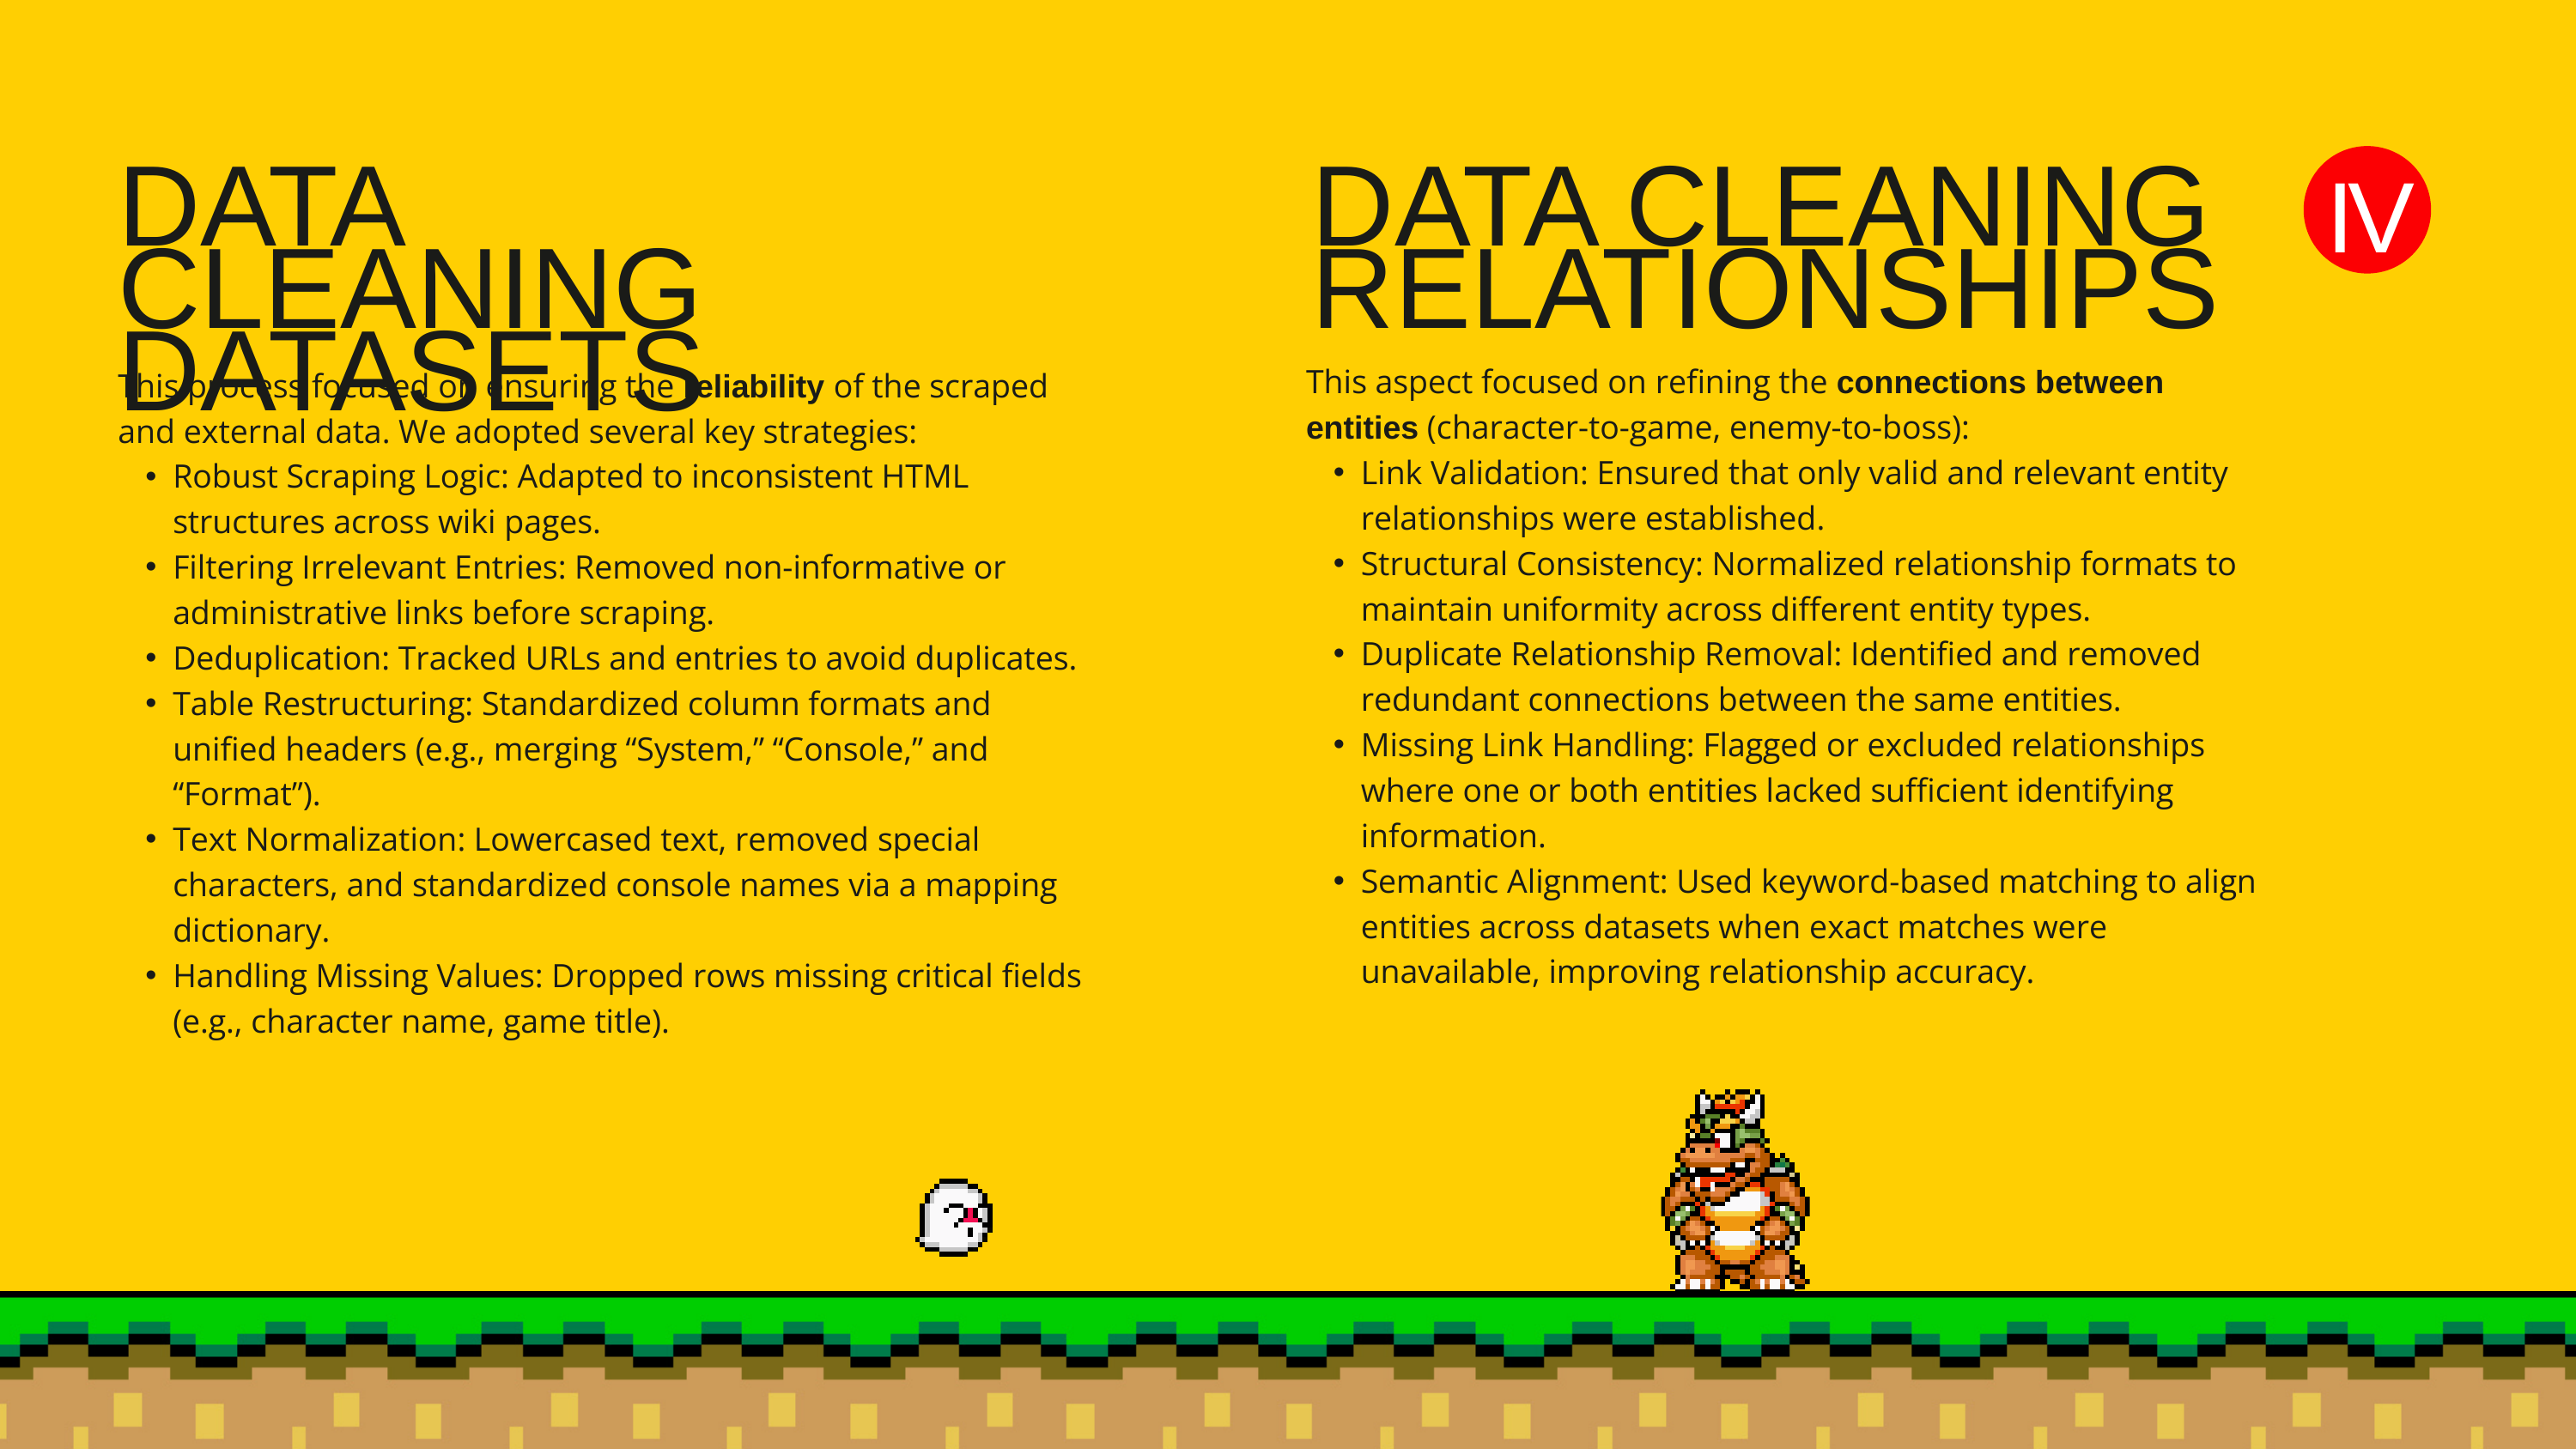

IV

DATA CLEANING DATASETS
DATA CLEANING
RELATIONSHIPS
This aspect focused on refining the connections between entities (character-to-game, enemy-to-boss):
Link Validation: Ensured that only valid and relevant entity relationships were established.
Structural Consistency: Normalized relationship formats to maintain uniformity across different entity types.
Duplicate Relationship Removal: Identified and removed redundant connections between the same entities.
Missing Link Handling: Flagged or excluded relationships where one or both entities lacked sufficient identifying information.
Semantic Alignment: Used keyword-based matching to align entities across datasets when exact matches were unavailable, improving relationship accuracy.

This process focused on ensuring the reliability of the scraped and external data. We adopted several key strategies:
Robust Scraping Logic: Adapted to inconsistent HTML structures across wiki pages.
Filtering Irrelevant Entries: Removed non-informative or administrative links before scraping.
Deduplication: Tracked URLs and entries to avoid duplicates.
Table Restructuring: Standardized column formats and unified headers (e.g., merging “System,” “Console,” and “Format”).
Text Normalization: Lowercased text, removed special characters, and standardized console names via a mapping dictionary.
Handling Missing Values: Dropped rows missing critical fields (e.g., character name, game title).